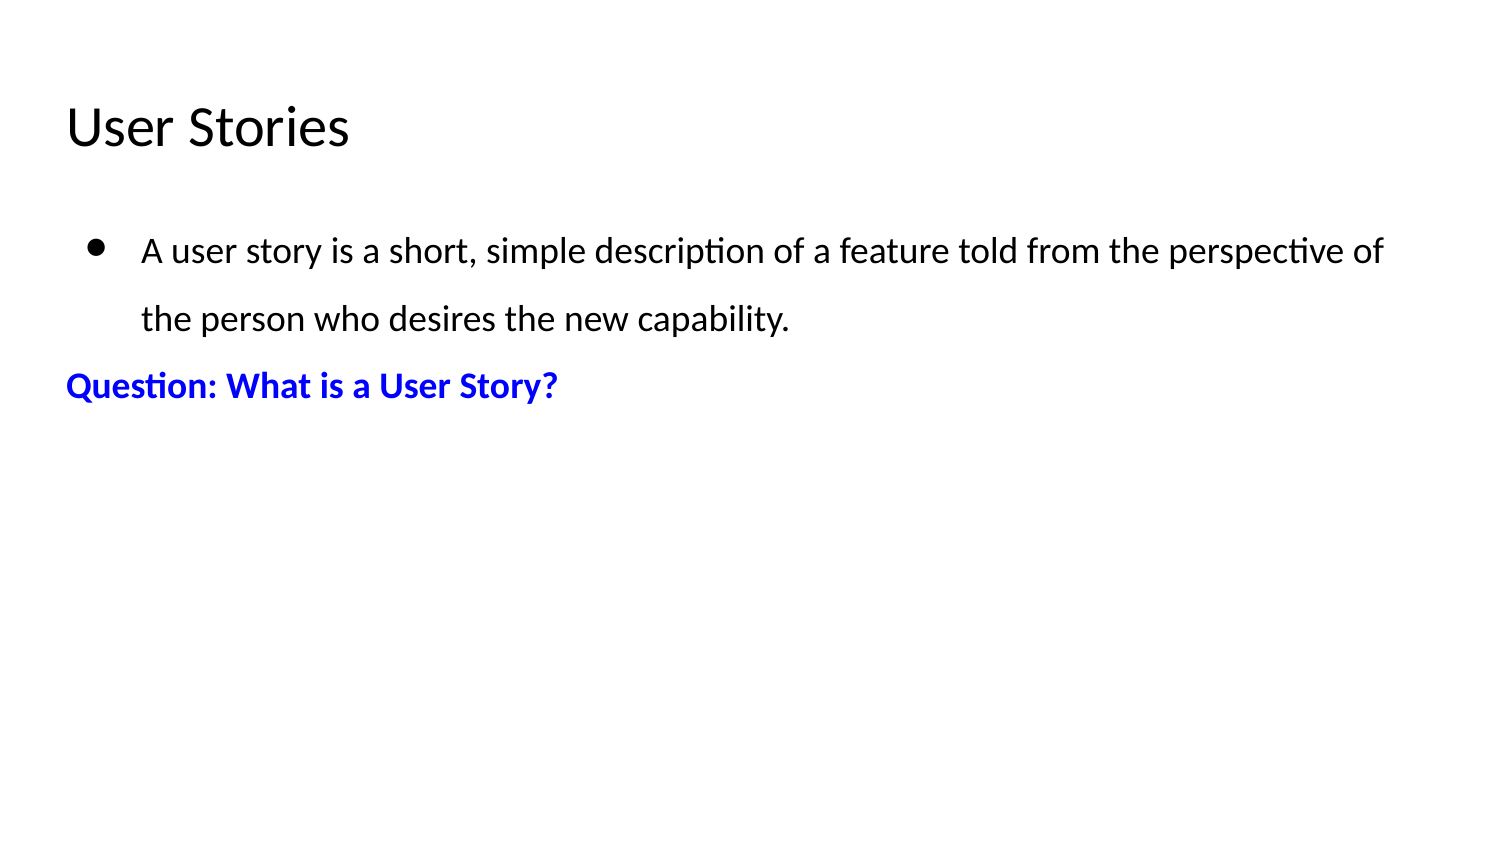

# User Stories
A user story is a short, simple description of a feature told from the perspective of the person who desires the new capability.
Question: What is a User Story?